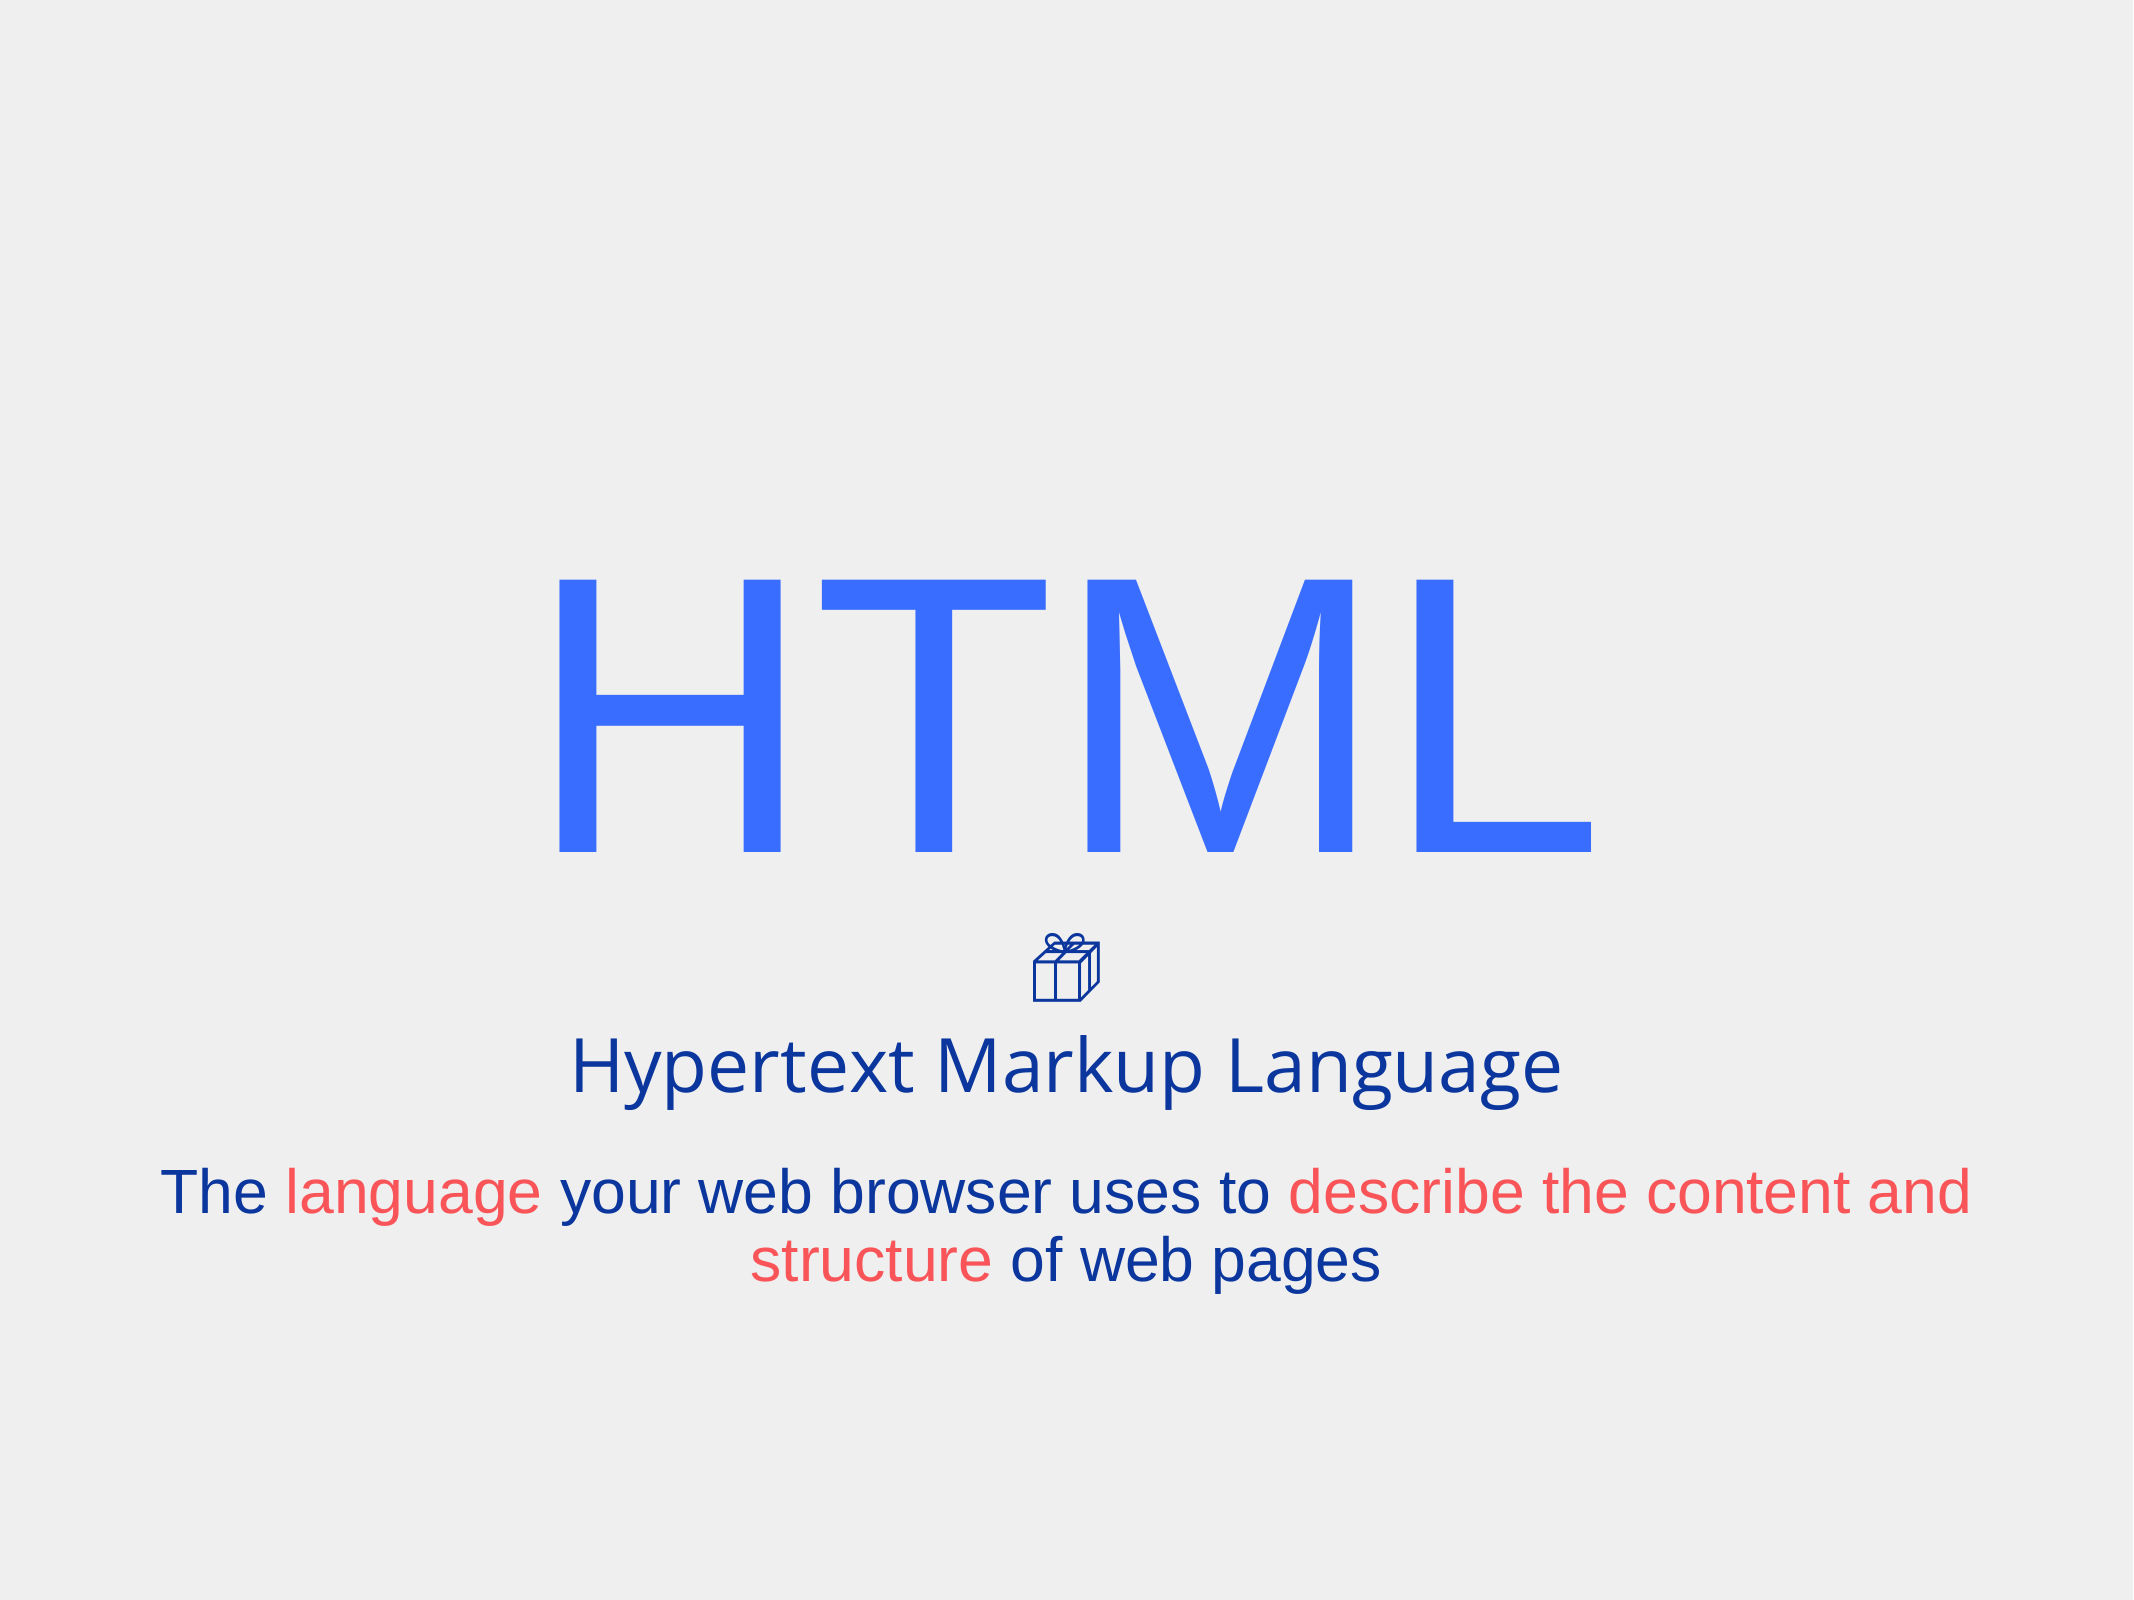

# HTML
📦
Hypertext Markup Language
The language your web browser uses to describe the content and structure of web pages